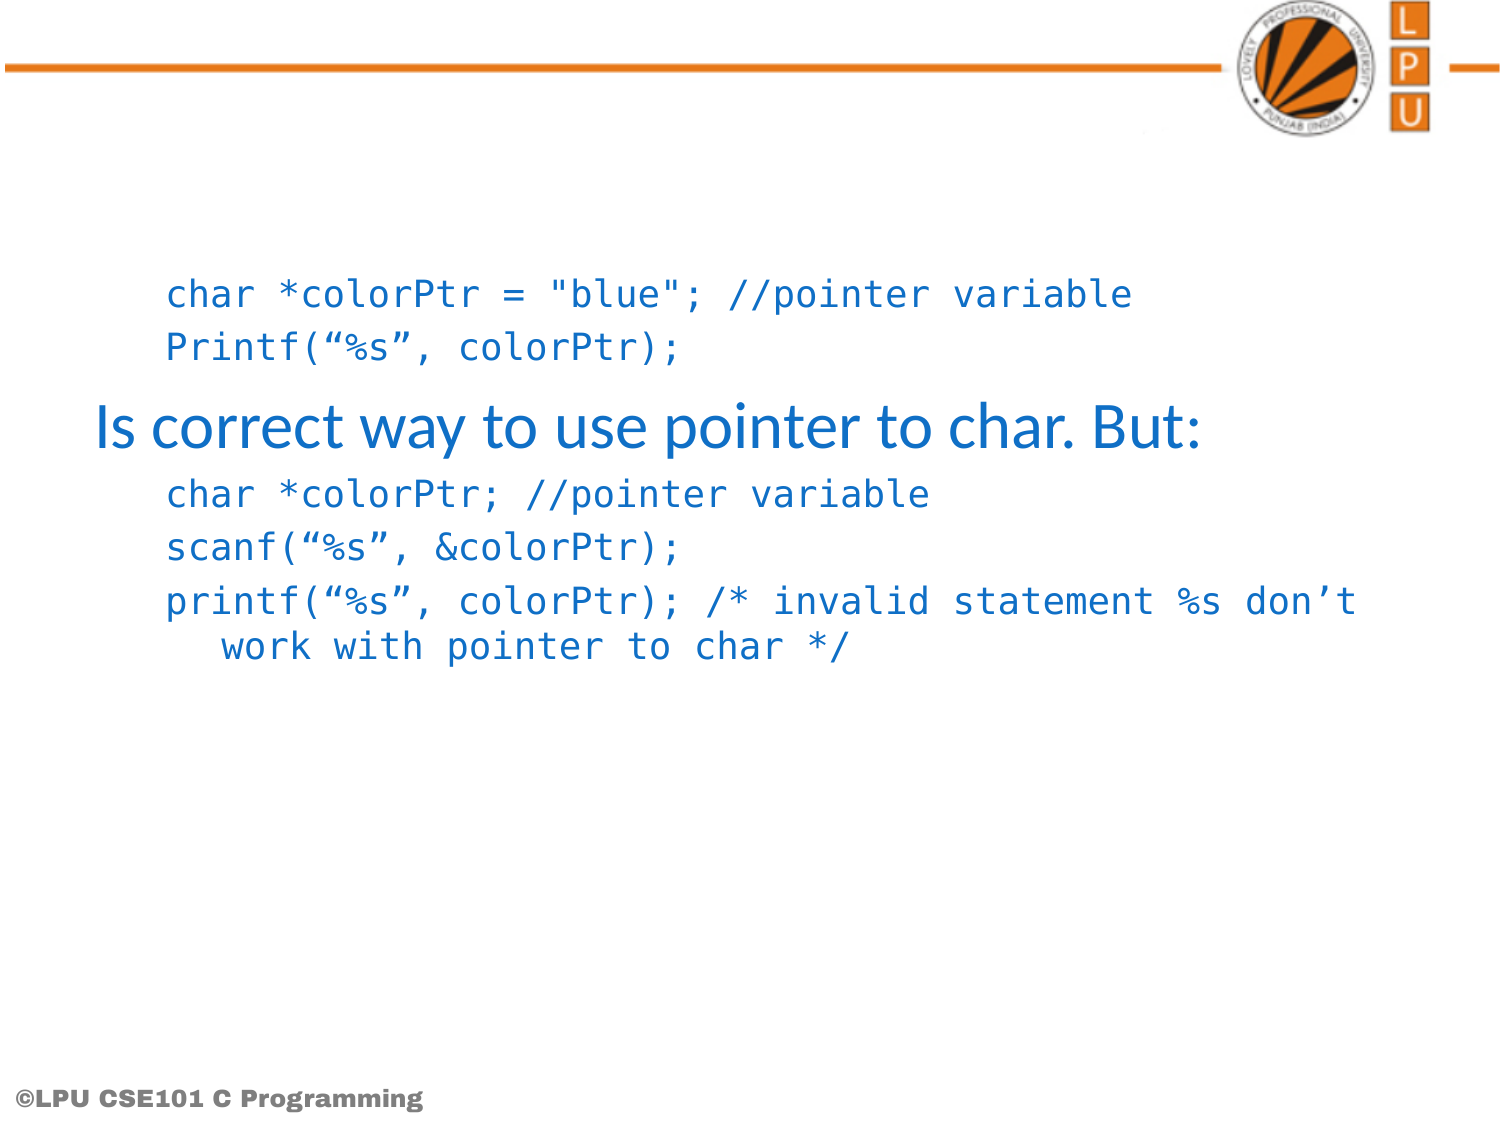

#
char *colorPtr = "blue"; //pointer variable
Printf(“%s”, colorPtr);
Is correct way to use pointer to char. But:
char *colorPtr; //pointer variable
scanf(“%s”, &colorPtr);
printf(“%s”, colorPtr); /* invalid statement %s don’t work with pointer to char */